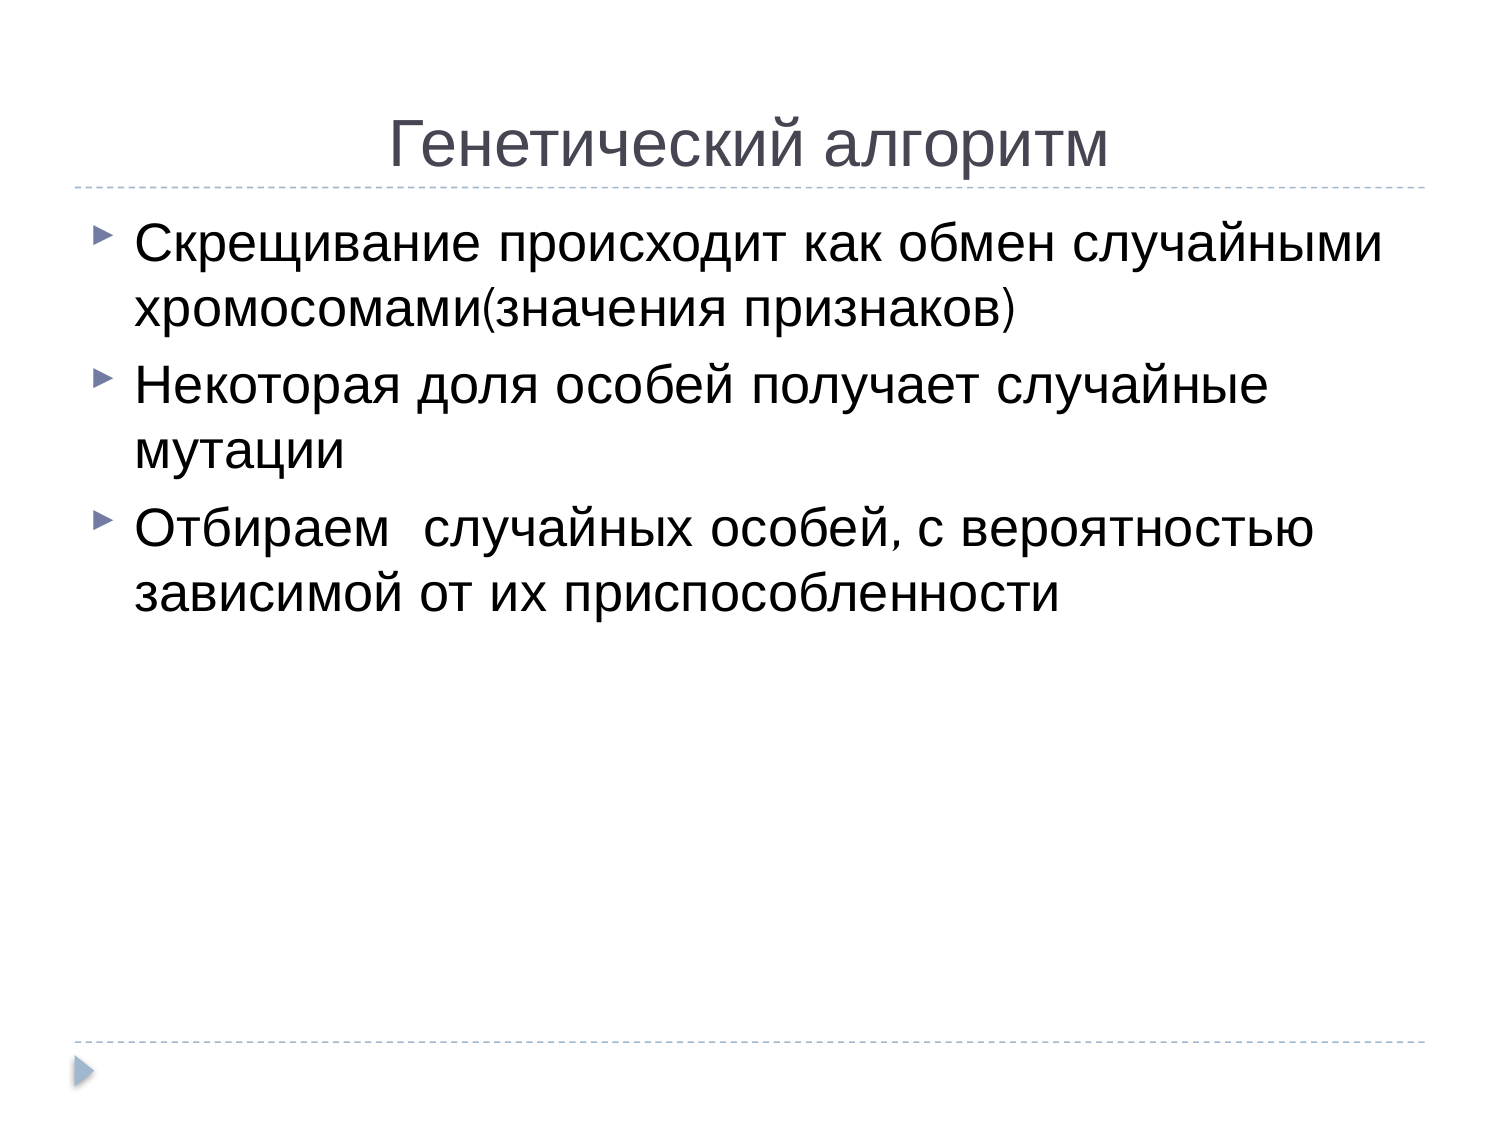

# Генетический алгоритм
Скрещивание происходит как обмен случайными хромосомами(значения признаков)
Некоторая доля особей получает случайные мутации
Отбираем  случайных особей, с вероятностью зависимой от их приспособленности